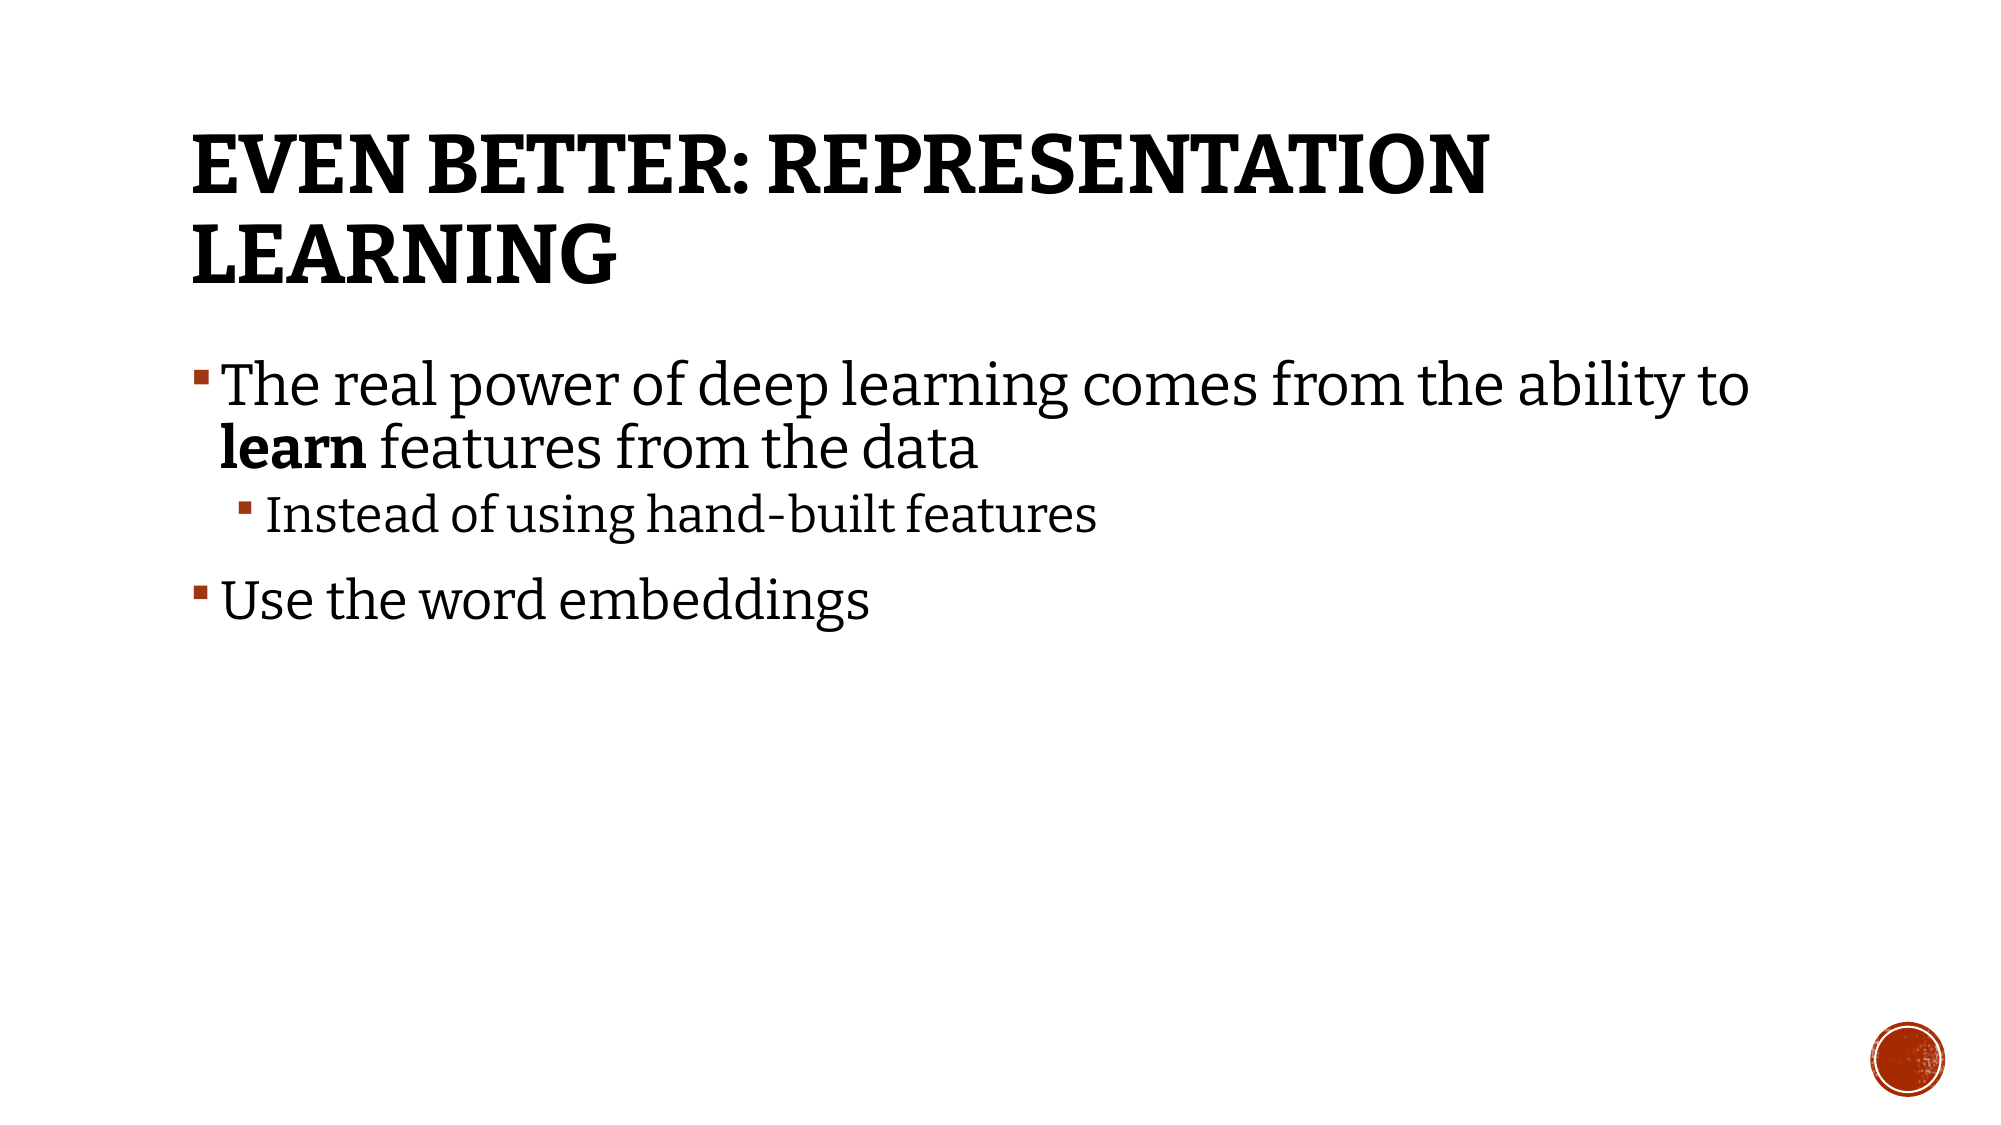

# Even better: representation learning
The real power of deep learning comes from the ability to learn features from the data
Instead of using hand-built features
Use the word embeddings